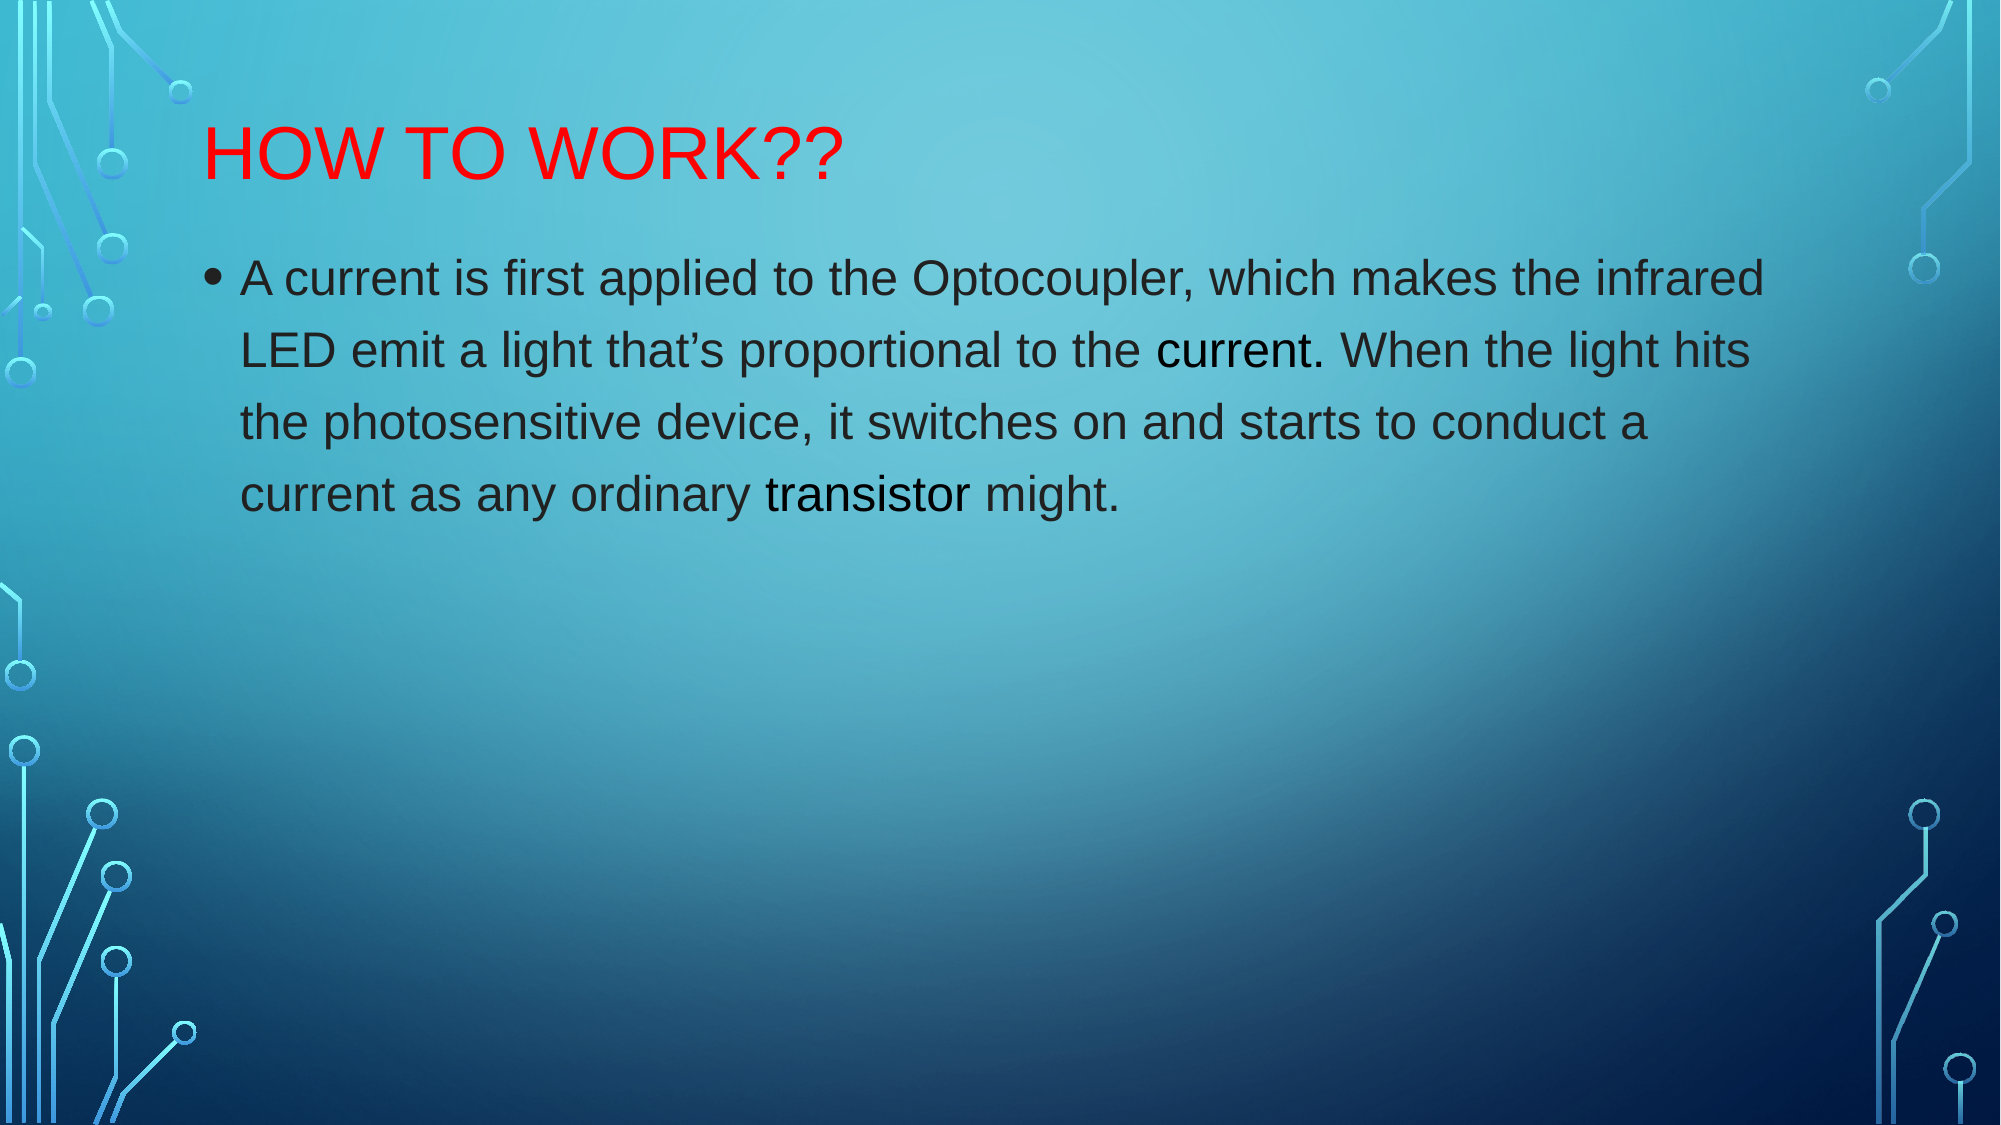

# How to work??
A current is first applied to the Optocoupler, which makes the infrared LED emit a light that’s proportional to the current. When the light hits the photosensitive device, it switches on and starts to conduct a current as any ordinary transistor might.